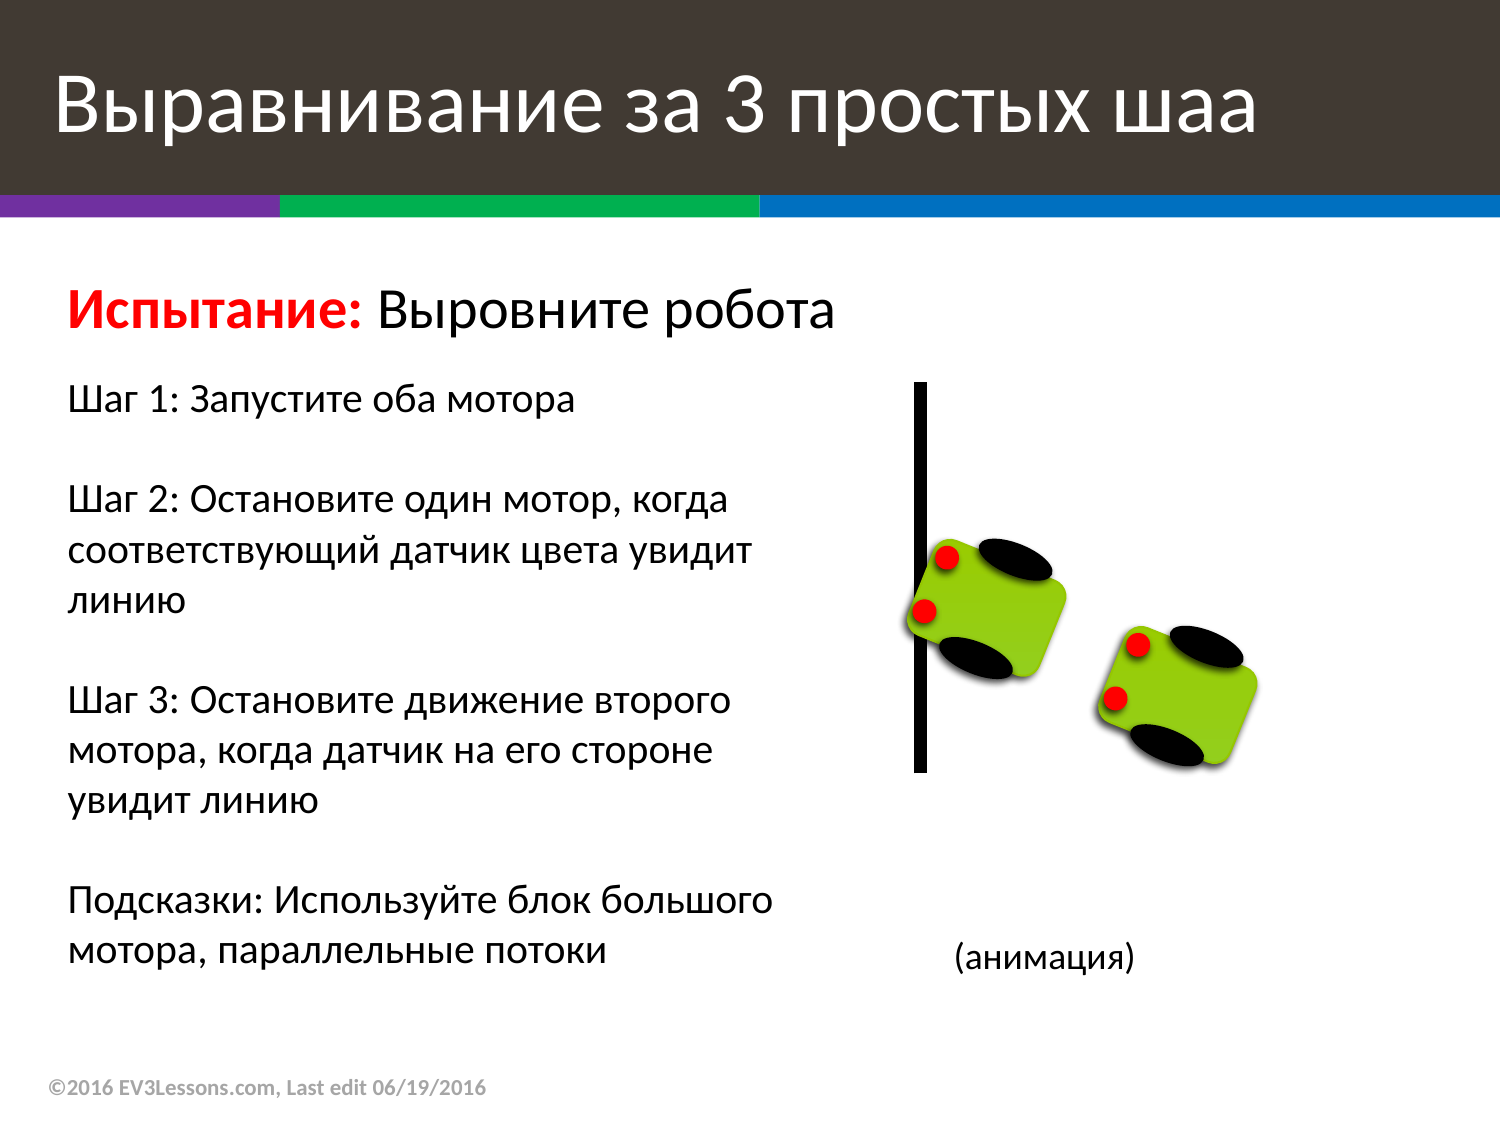

# Выравнивание за 3 простых шаа
Испытание: Выровните робота
Шаг 1: Запустите оба мотора

Шаг 2: Остановите один мотор, когда соответствующий датчик цвета увидит линию

Шаг 3: Остановите движение второго мотора, когда датчик на его стороне увидит линию

Подсказки: Используйте блок большого мотора, параллельные потоки

(анимация)
©2016 EV3Lessons.com, Last edit 06/19/2016